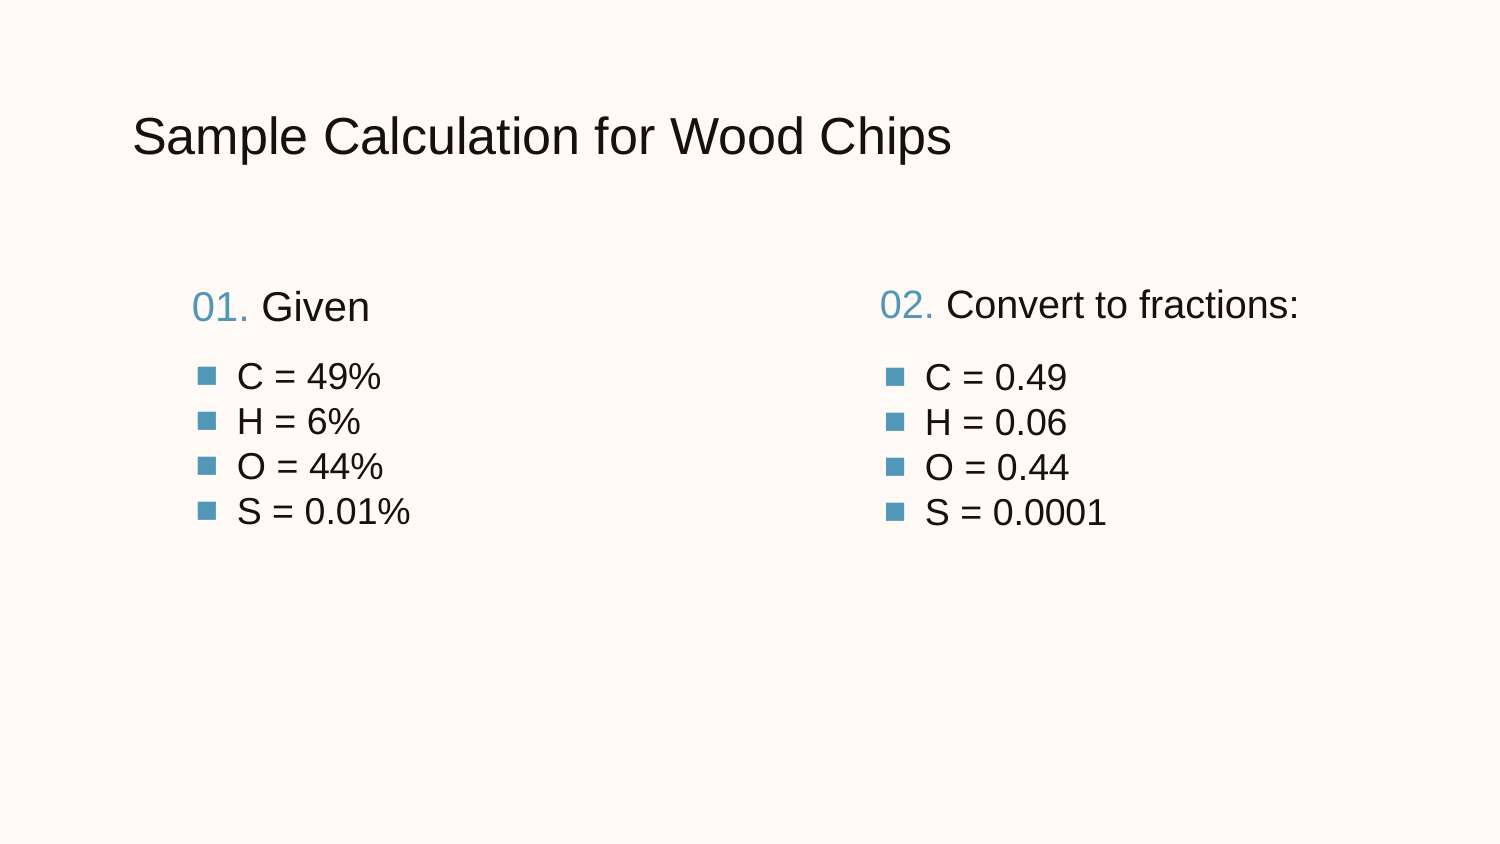

# Sample Calculation for Wood Chips

02. Convert to fractions:
01. Given
C = 49%
H = 6%
O = 44%
S = 0.01%

C = 0.49
H = 0.06
O = 0.44
S = 0.0001